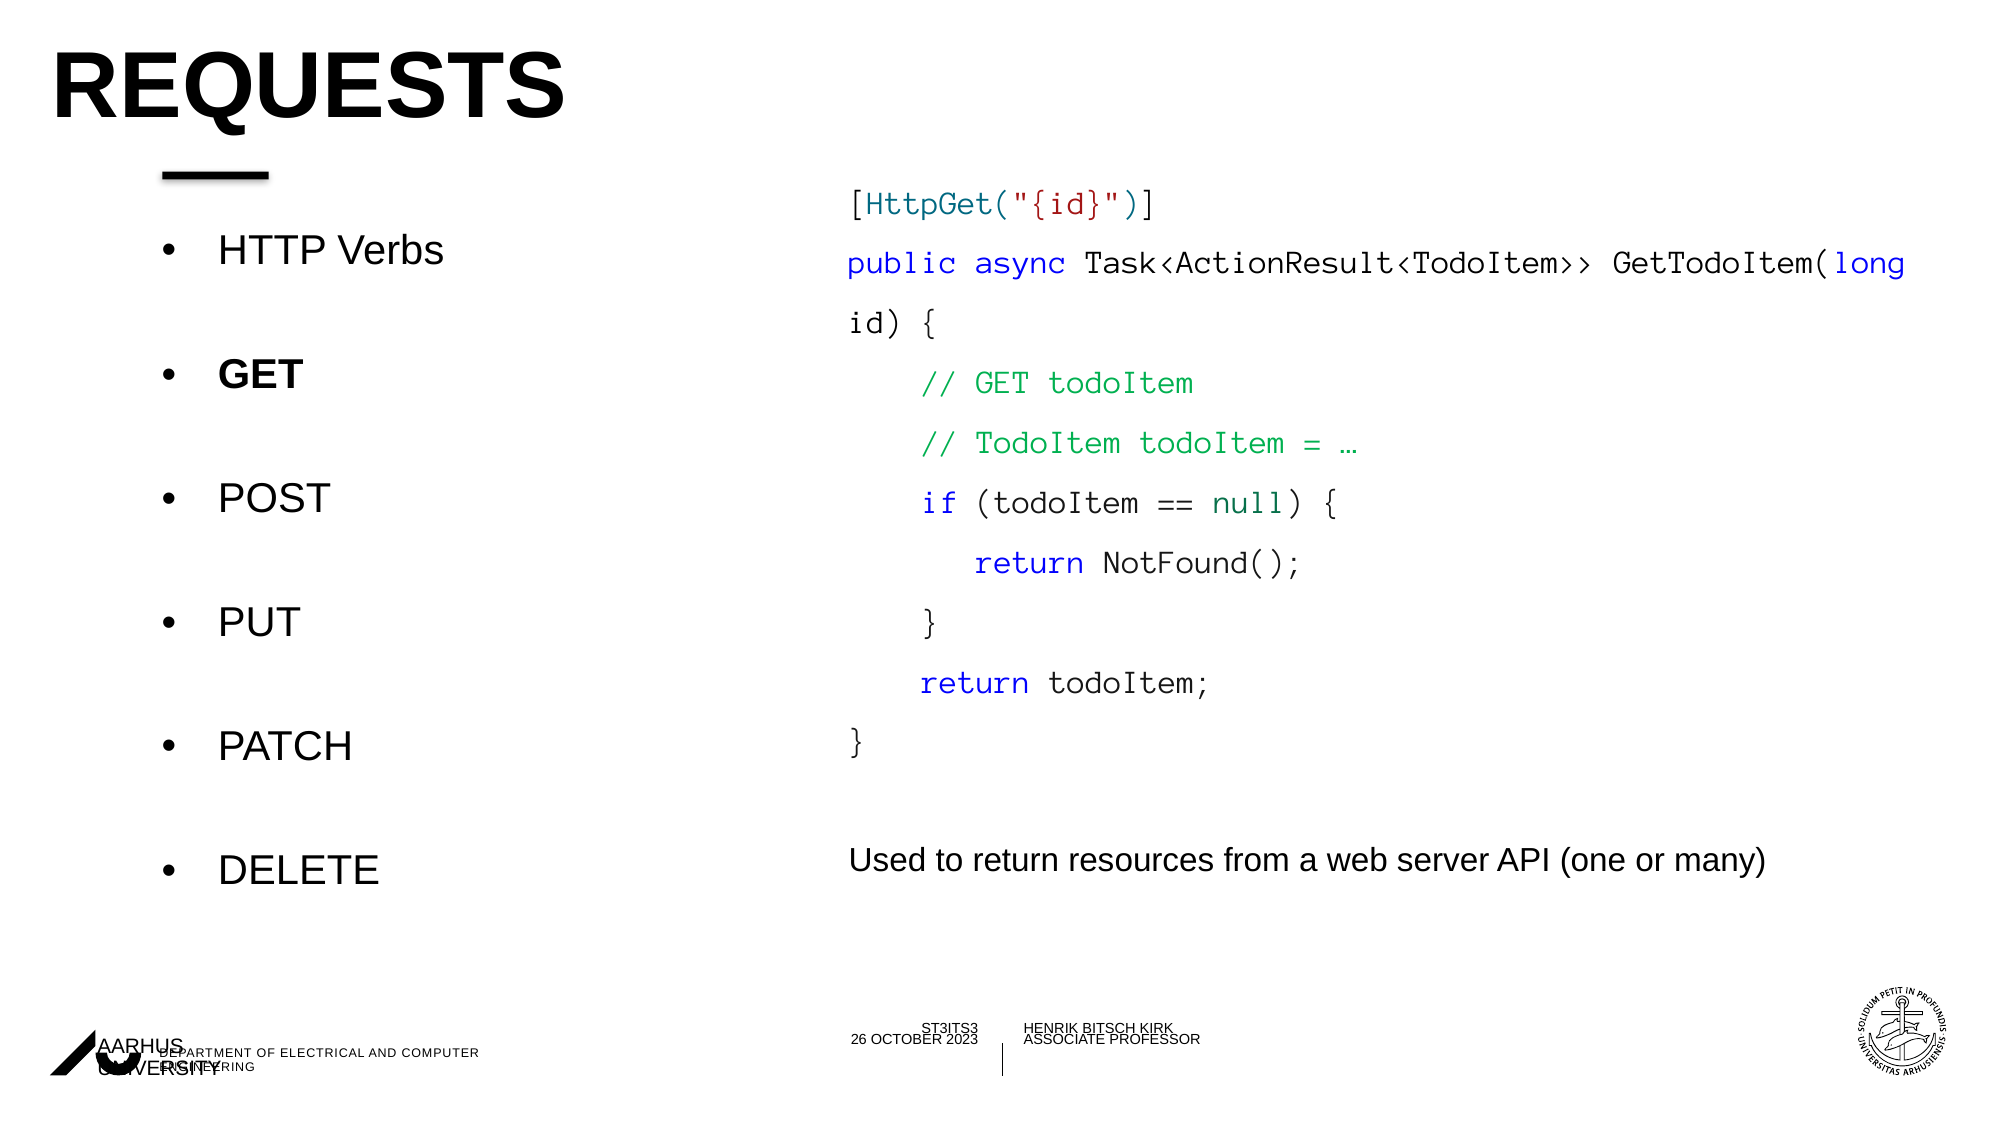

# Requests
[HttpGet("{id}")]
public async Task<ActionResult<TodoItem>> GetTodoItem(long id) {
    // GET todoItem
    // TodoItem todoItem = …
    if (todoItem == null) {
       return NotFound();
    }
    return todoItem;
}
HTTP Verbs

GET

POST

PUT

PATCH

DELETE

Used to return resources from a web server API (one or many)
30/10/202326/10/2023